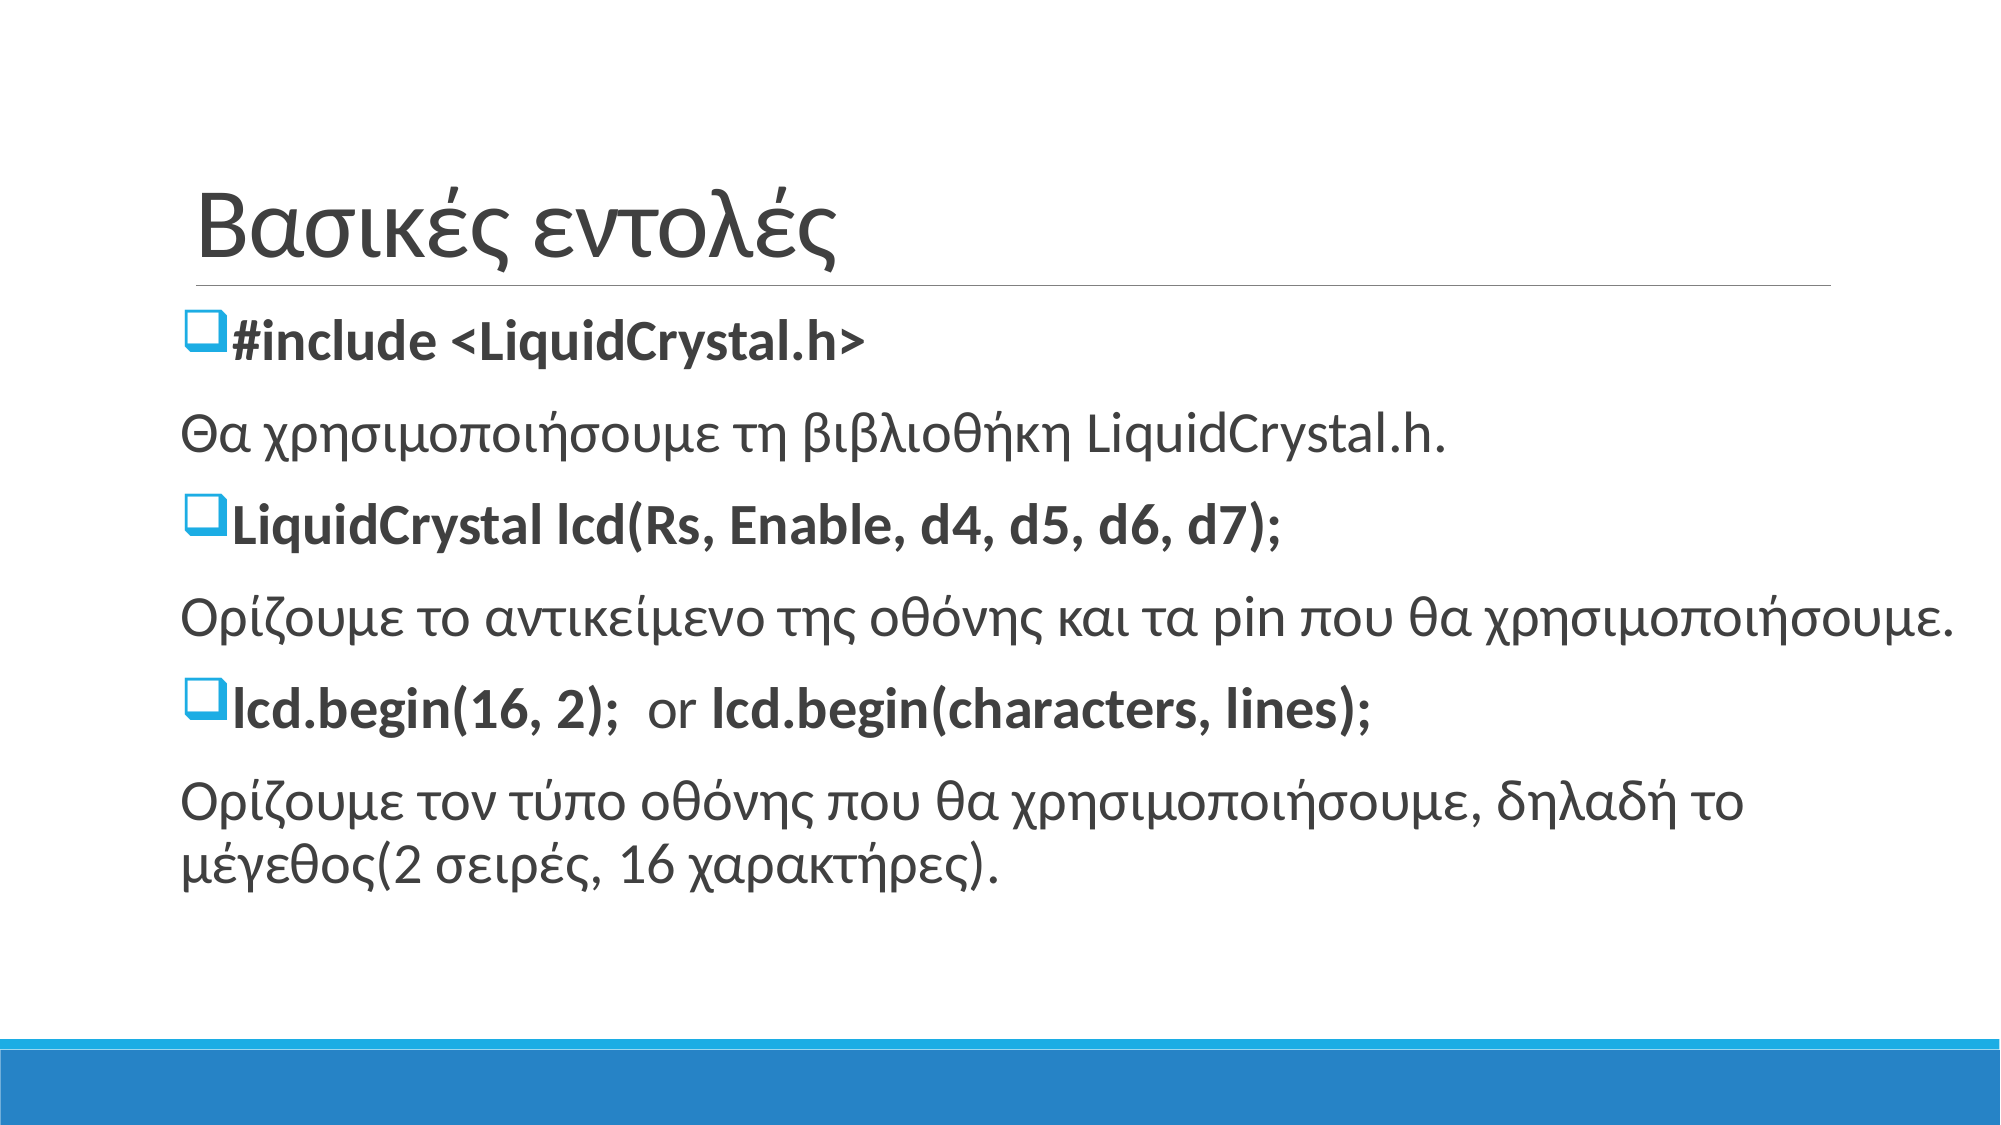

# Βασικές εντολές
#include <LiquidCrystal.h>
Θα χρησιμοποιήσουμε τη βιβλιοθήκη LiquidCrystal.h.
LiquidCrystal lcd(Rs, Enable, d4, d5, d6, d7);
Ορίζουμε το αντικείμενο της οθόνης και τα pin που θα χρησιμοποιήσουμε.
lcd.begin(16, 2);  or lcd.begin(characters, lines);
Ορίζουμε τον τύπο οθόνης που θα χρησιμοποιήσουμε, δηλαδή το μέγεθος(2 σειρές, 16 χαρακτήρες).